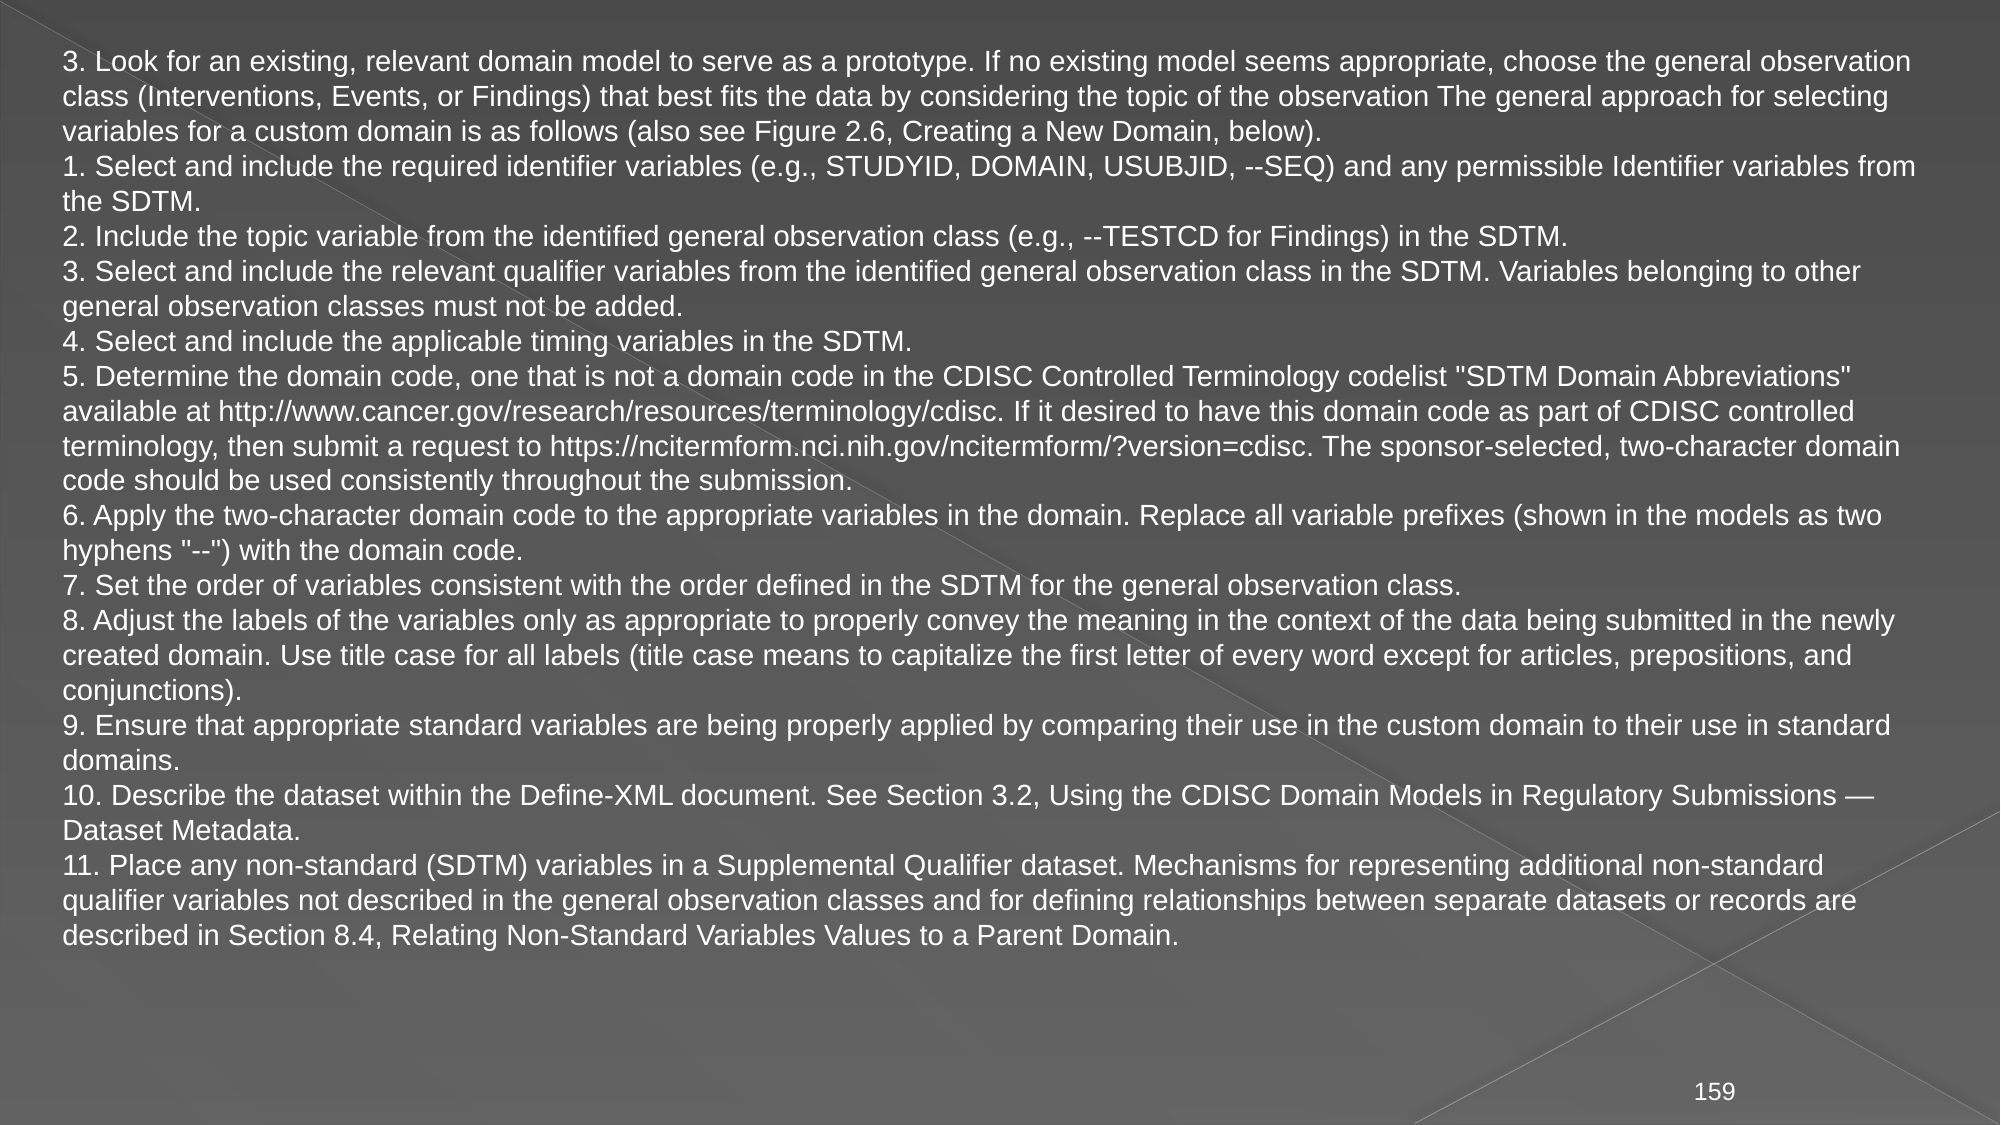

3. Look for an existing, relevant domain model to serve as a prototype. If no existing model seems appropriate, choose the general observation class (Interventions, Events, or Findings) that best fits the data by considering the topic of the observation The general approach for selecting variables for a custom domain is as follows (also see Figure 2.6, Creating a New Domain, below).
1. Select and include the required identifier variables (e.g., STUDYID, DOMAIN, USUBJID, --SEQ) and any permissible Identifier variables from the SDTM.
2. Include the topic variable from the identified general observation class (e.g., --TESTCD for Findings) in the SDTM.
3. Select and include the relevant qualifier variables from the identified general observation class in the SDTM. Variables belonging to other general observation classes must not be added.
4. Select and include the applicable timing variables in the SDTM.
5. Determine the domain code, one that is not a domain code in the CDISC Controlled Terminology codelist "SDTM Domain Abbreviations" available at http://www.cancer.gov/research/resources/terminology/cdisc. If it desired to have this domain code as part of CDISC controlled terminology, then submit a request to https://ncitermform.nci.nih.gov/ncitermform/?version=cdisc. The sponsor-selected, two-character domain code should be used consistently throughout the submission.
6. Apply the two-character domain code to the appropriate variables in the domain. Replace all variable prefixes (shown in the models as two hyphens "--") with the domain code.
7. Set the order of variables consistent with the order defined in the SDTM for the general observation class.
8. Adjust the labels of the variables only as appropriate to properly convey the meaning in the context of the data being submitted in the newly created domain. Use title case for all labels (title case means to capitalize the first letter of every word except for articles, prepositions, and conjunctions).
9. Ensure that appropriate standard variables are being properly applied by comparing their use in the custom domain to their use in standard domains.
10. Describe the dataset within the Define-XML document. See Section 3.2, Using the CDISC Domain Models in Regulatory Submissions — Dataset Metadata.
11. Place any non-standard (SDTM) variables in a Supplemental Qualifier dataset. Mechanisms for representing additional non-standard qualifier variables not described in the general observation classes and for defining relationships between separate datasets or records are described in Section 8.4, Relating Non-Standard Variables Values to a Parent Domain.
159